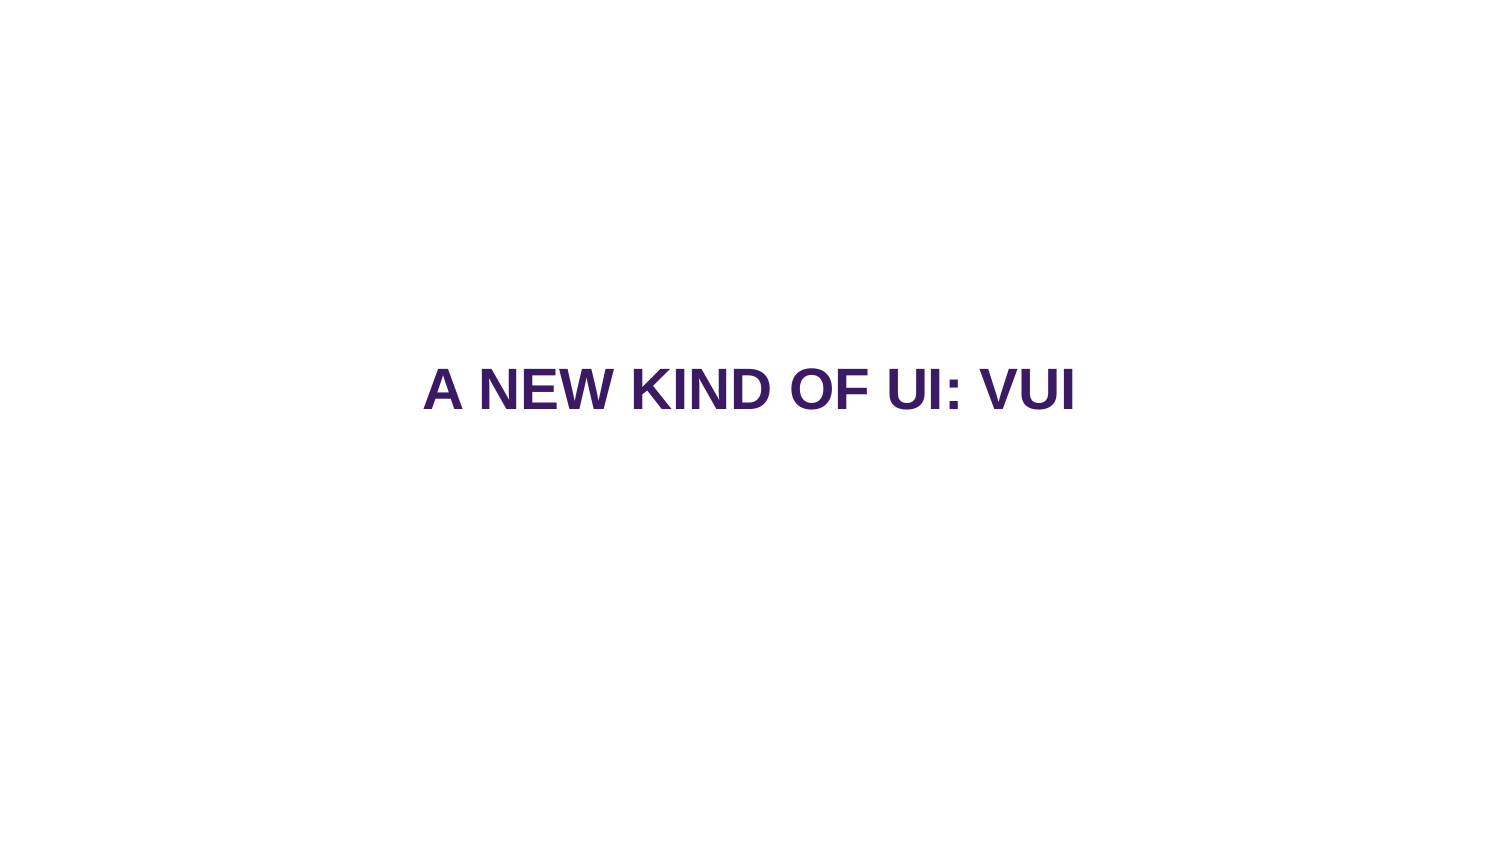

# A NEW KIND OF UI: VUI